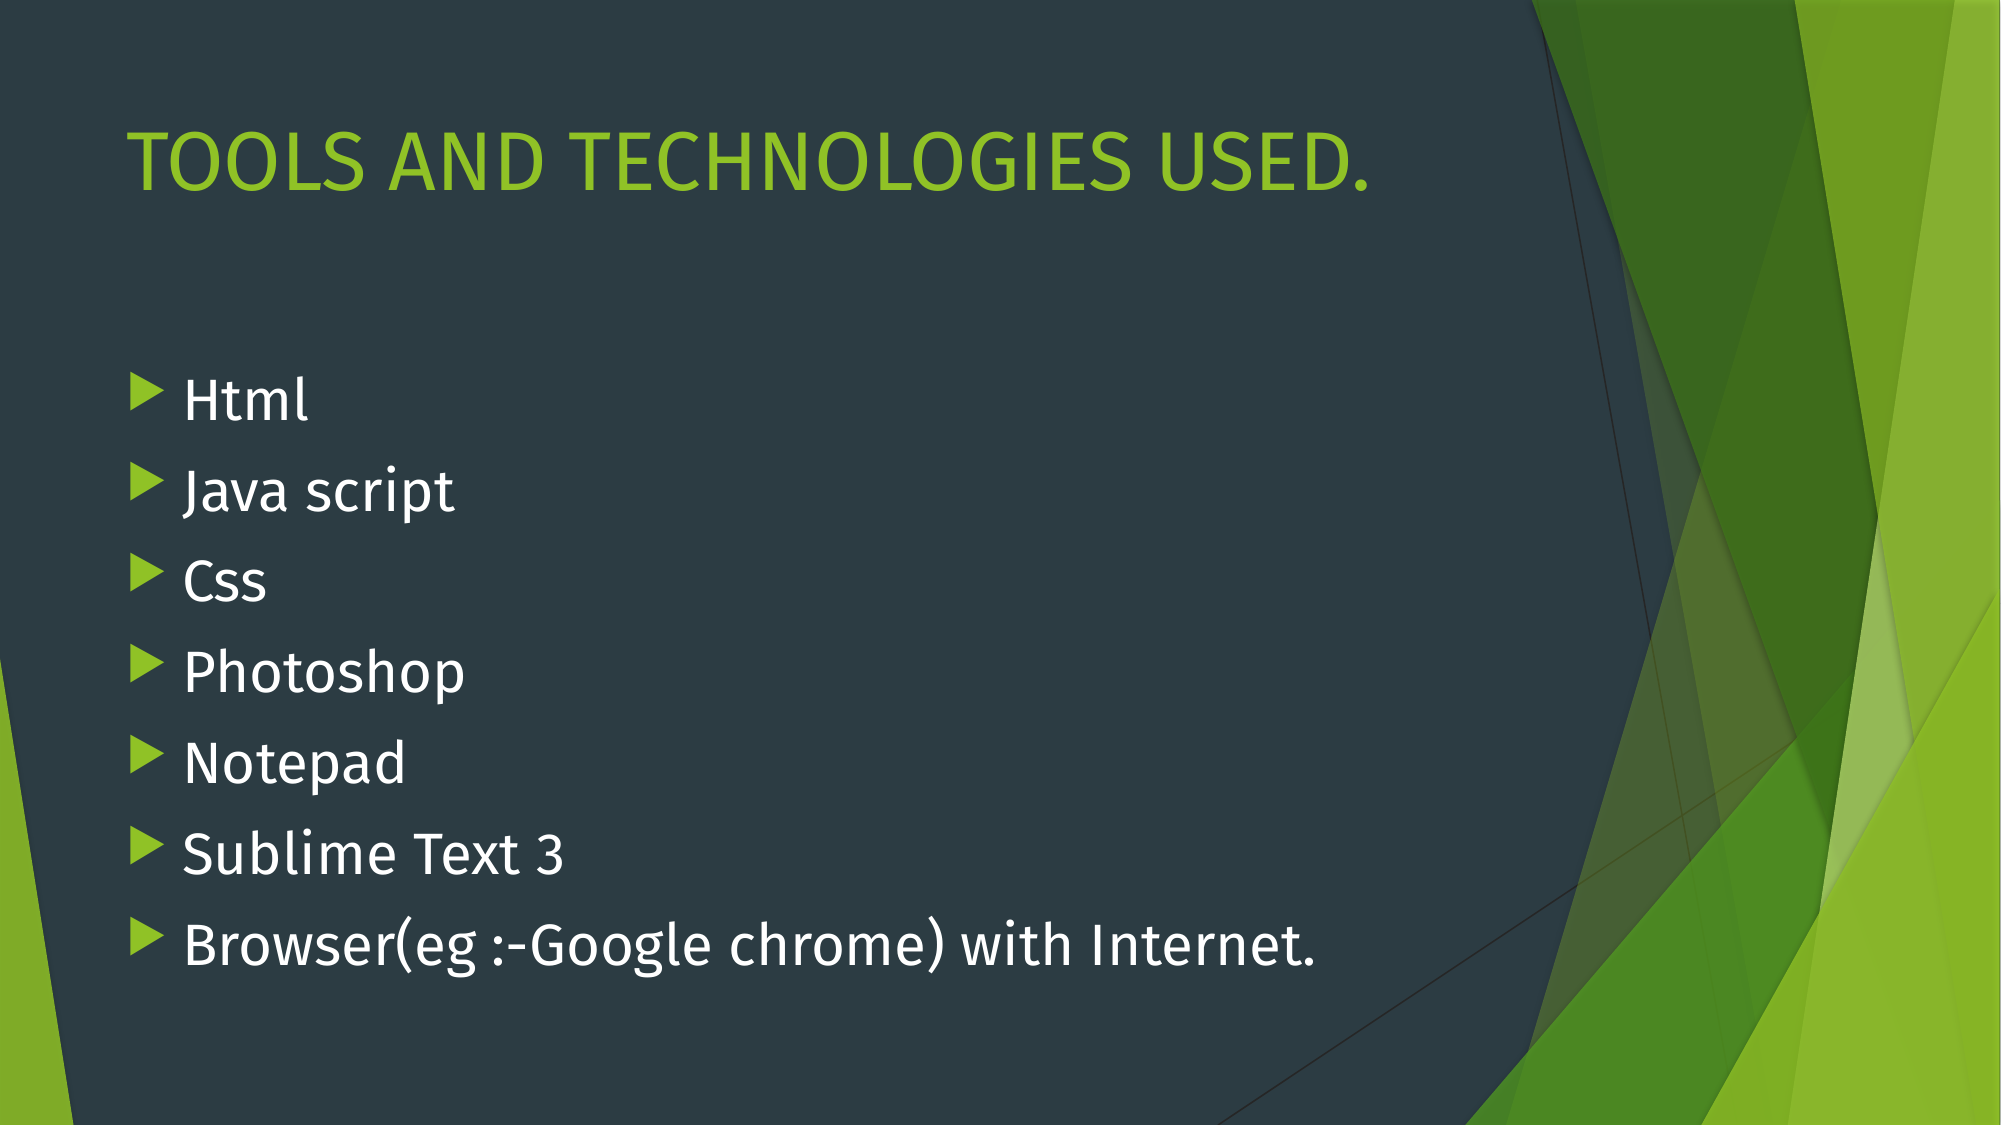

# TOOLS AND TECHNOLOGIES USED.
Html
Java script
Css
Photoshop
Notepad
Sublime Text 3
Browser(eg :-Google chrome) with Internet.